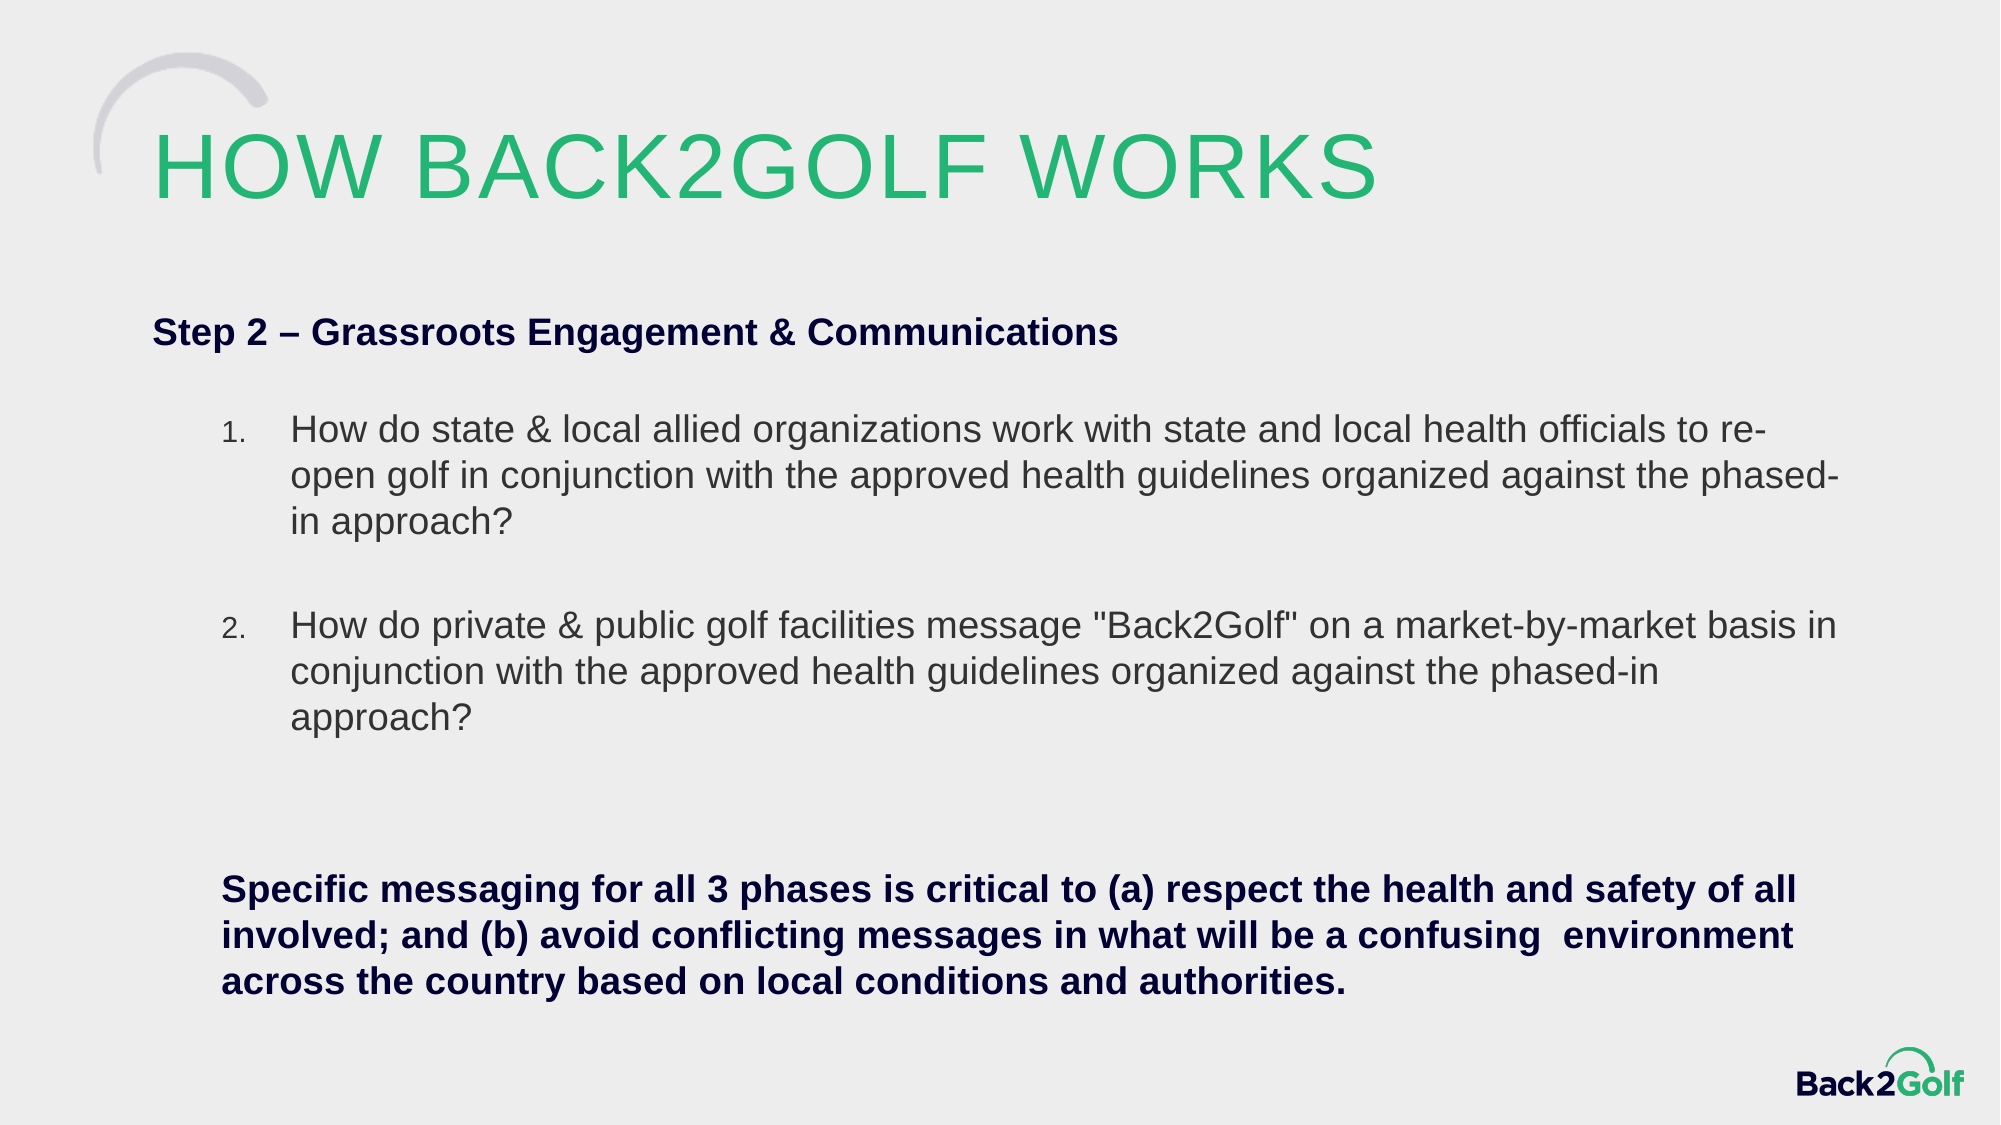

# HOW BACK2GOLF WORKS
Step 2 – Grassroots Engagement & Communications

How do state & local allied organizations work with state and local health officials to re-open golf in conjunction with the approved health guidelines organized against the phased-in approach?

How do private & public golf facilities message "Back2Golf" on a market-by-market basis in conjunction with the approved health guidelines organized against the phased-in approach?

Specific messaging for all 3 phases is critical to (a) respect the health and safety of all involved; and (b) avoid conflicting messages in what will be a confusing  environment across the country based on local conditions and authorities.